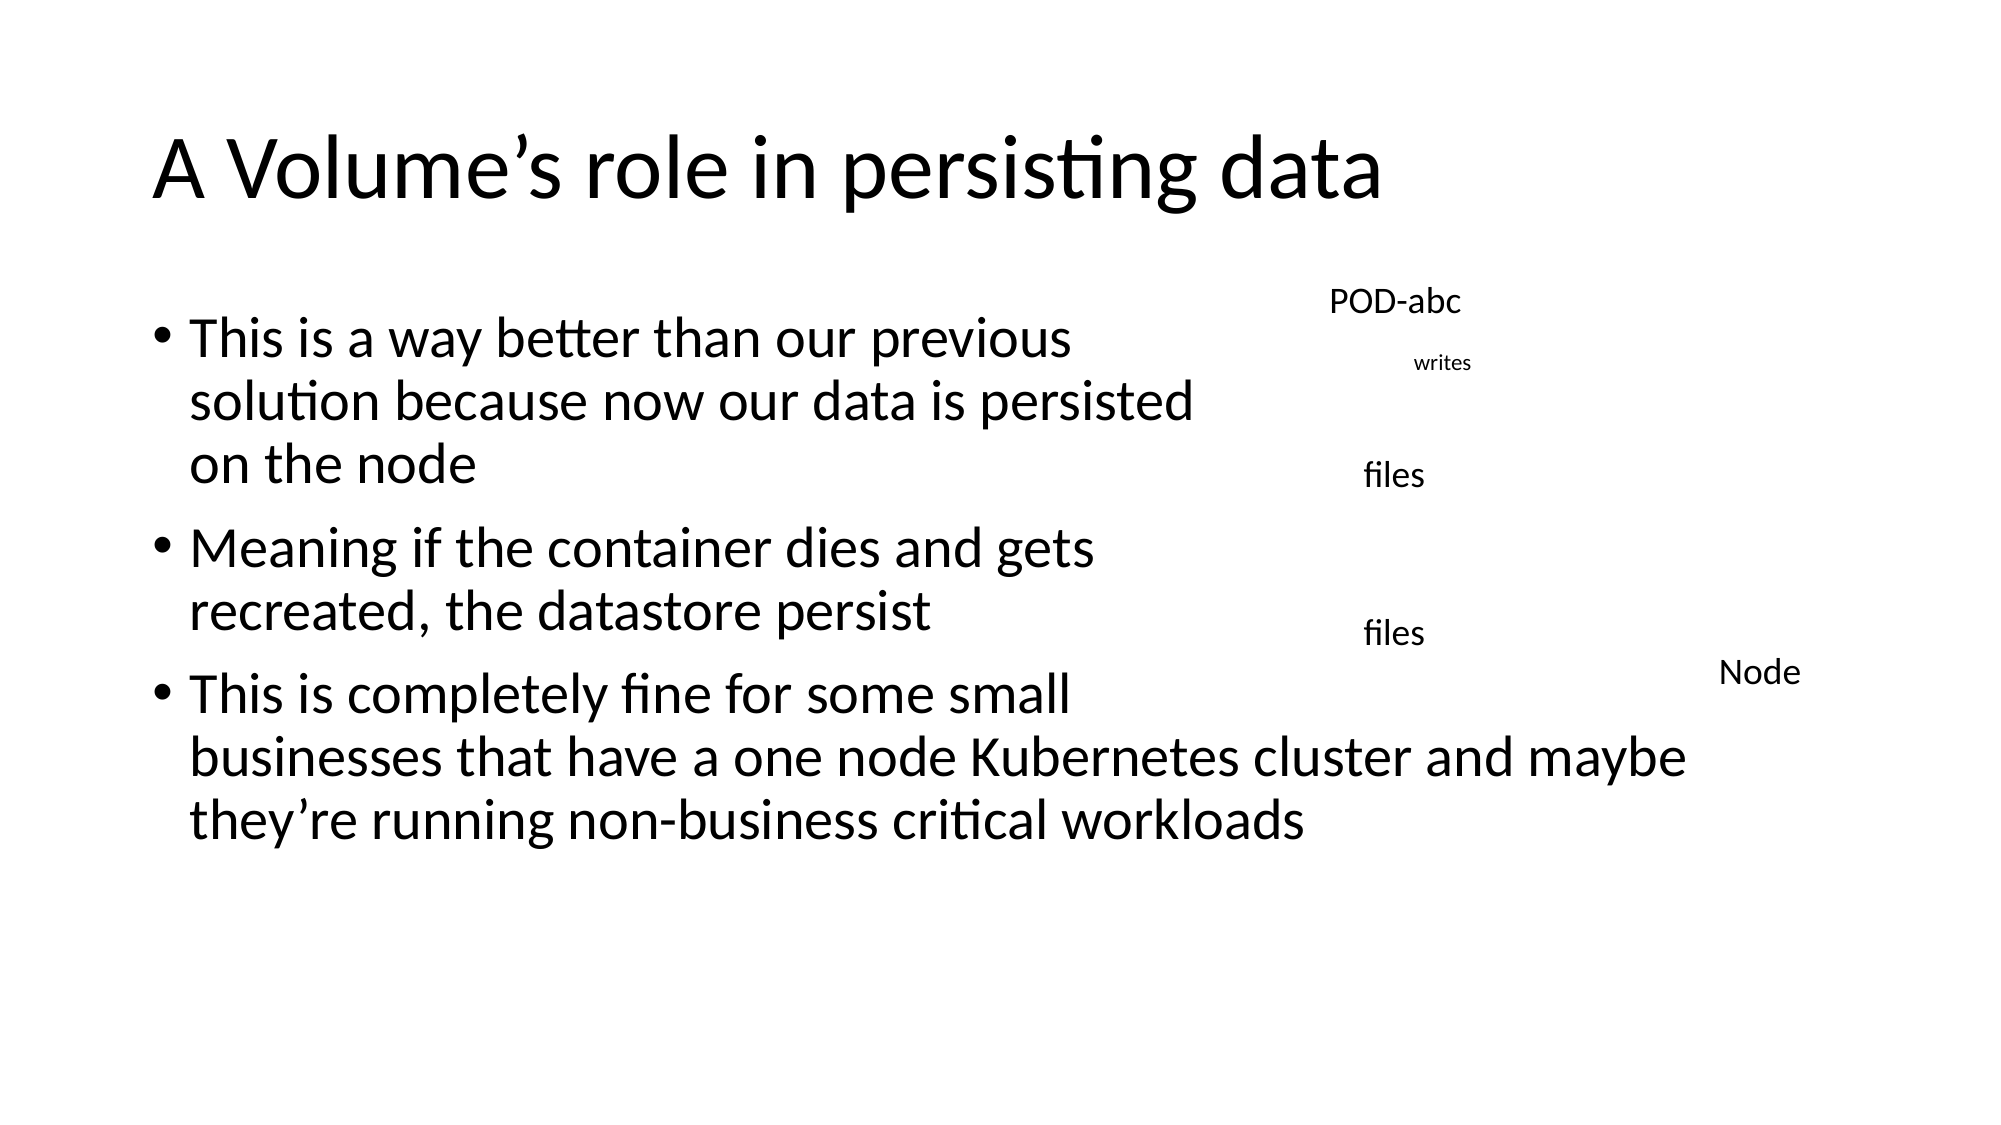

# A Volume’s role in persisting data
POD-abc
This is a way better than our previous
solution because now our data is persisted
on the node
Meaning if the container dies and gets
recreated, the datastore persist
This is completely fine for some small
businesses that have a one node Kubernetes cluster and maybe they’re running non-business critical workloads
writes
files
files
Node